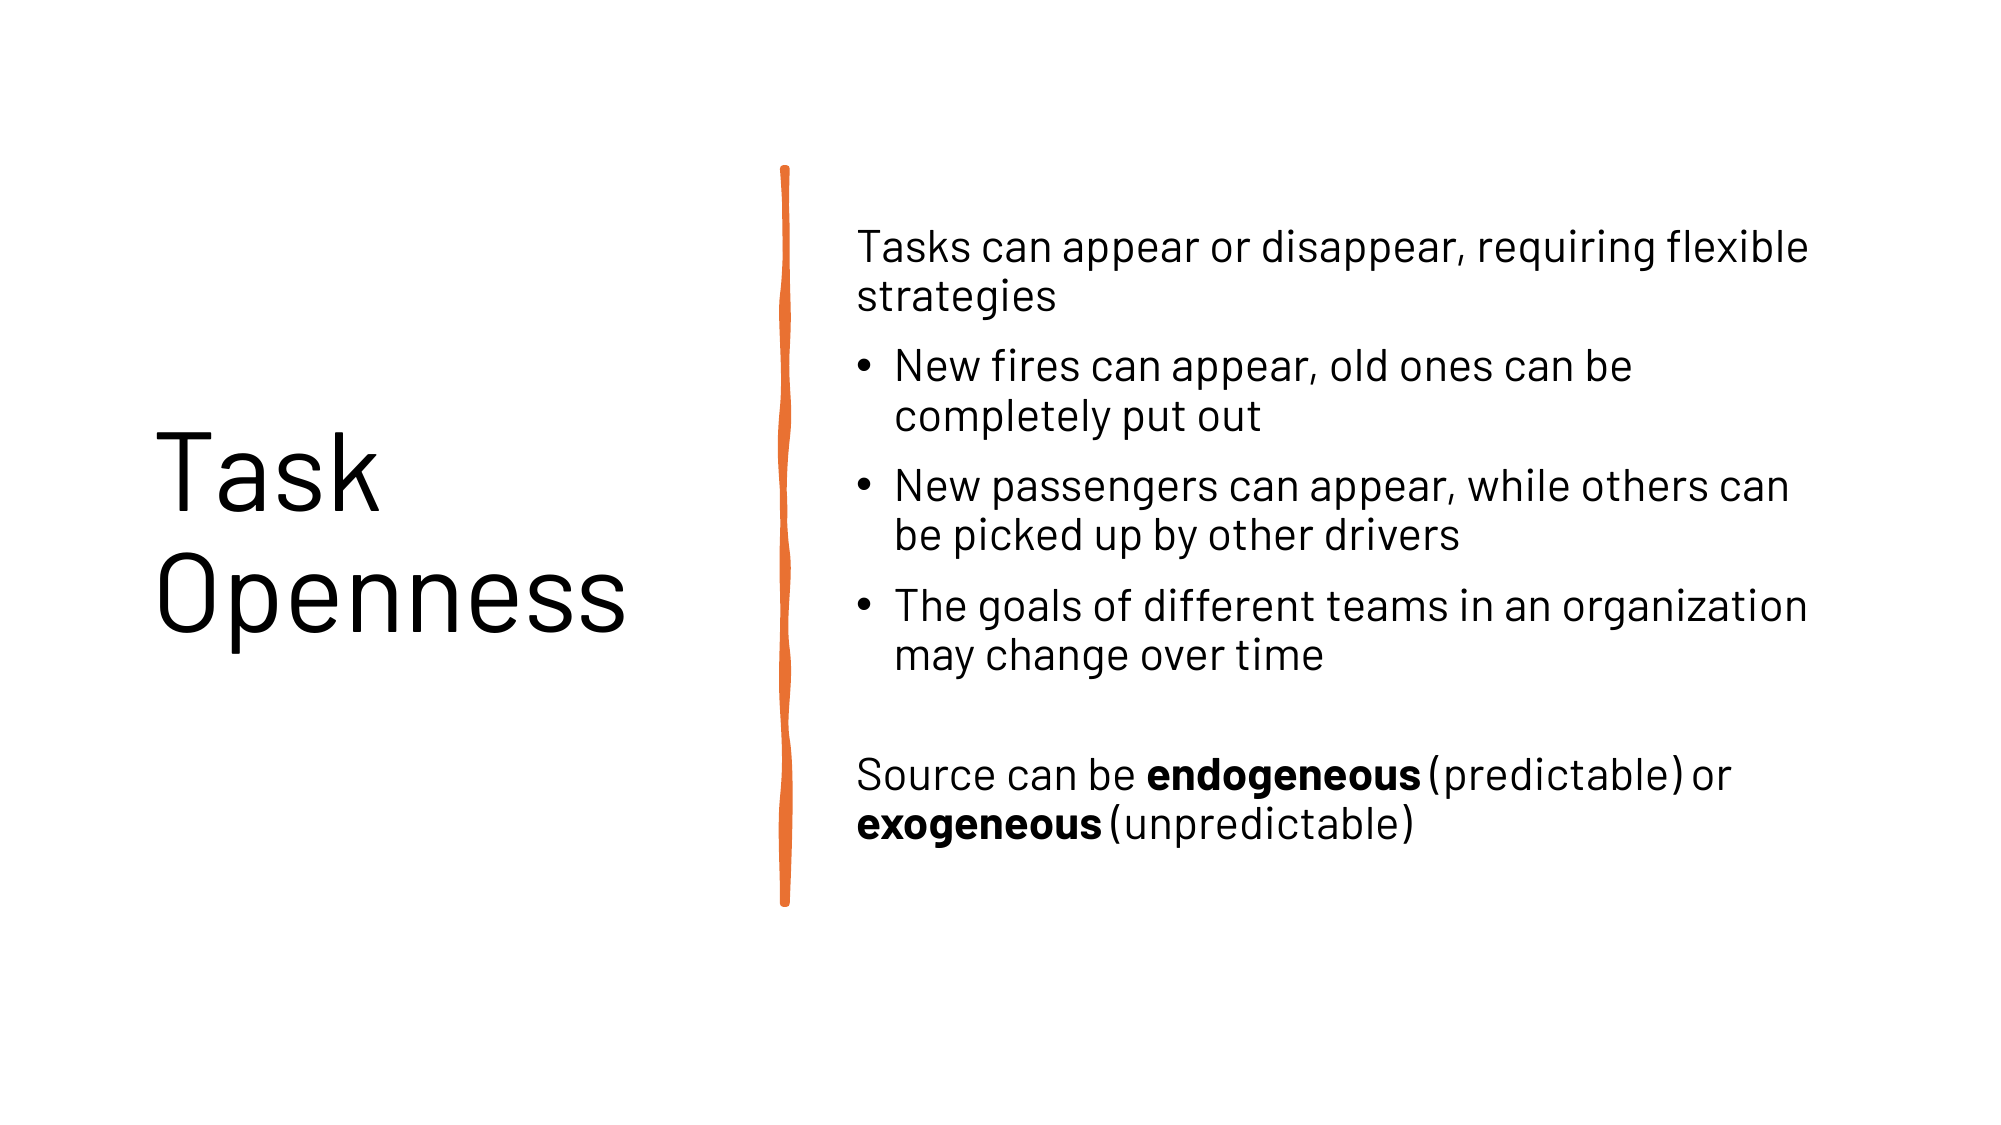

# Task Openness
Tasks can appear or disappear, requiring flexible strategies
New fires can appear, old ones can be completely put out
New passengers can appear, while others can be picked up by other drivers
The goals of different teams in an organization may change over time
Source can be endogeneous (predictable) or exogeneous (unpredictable)